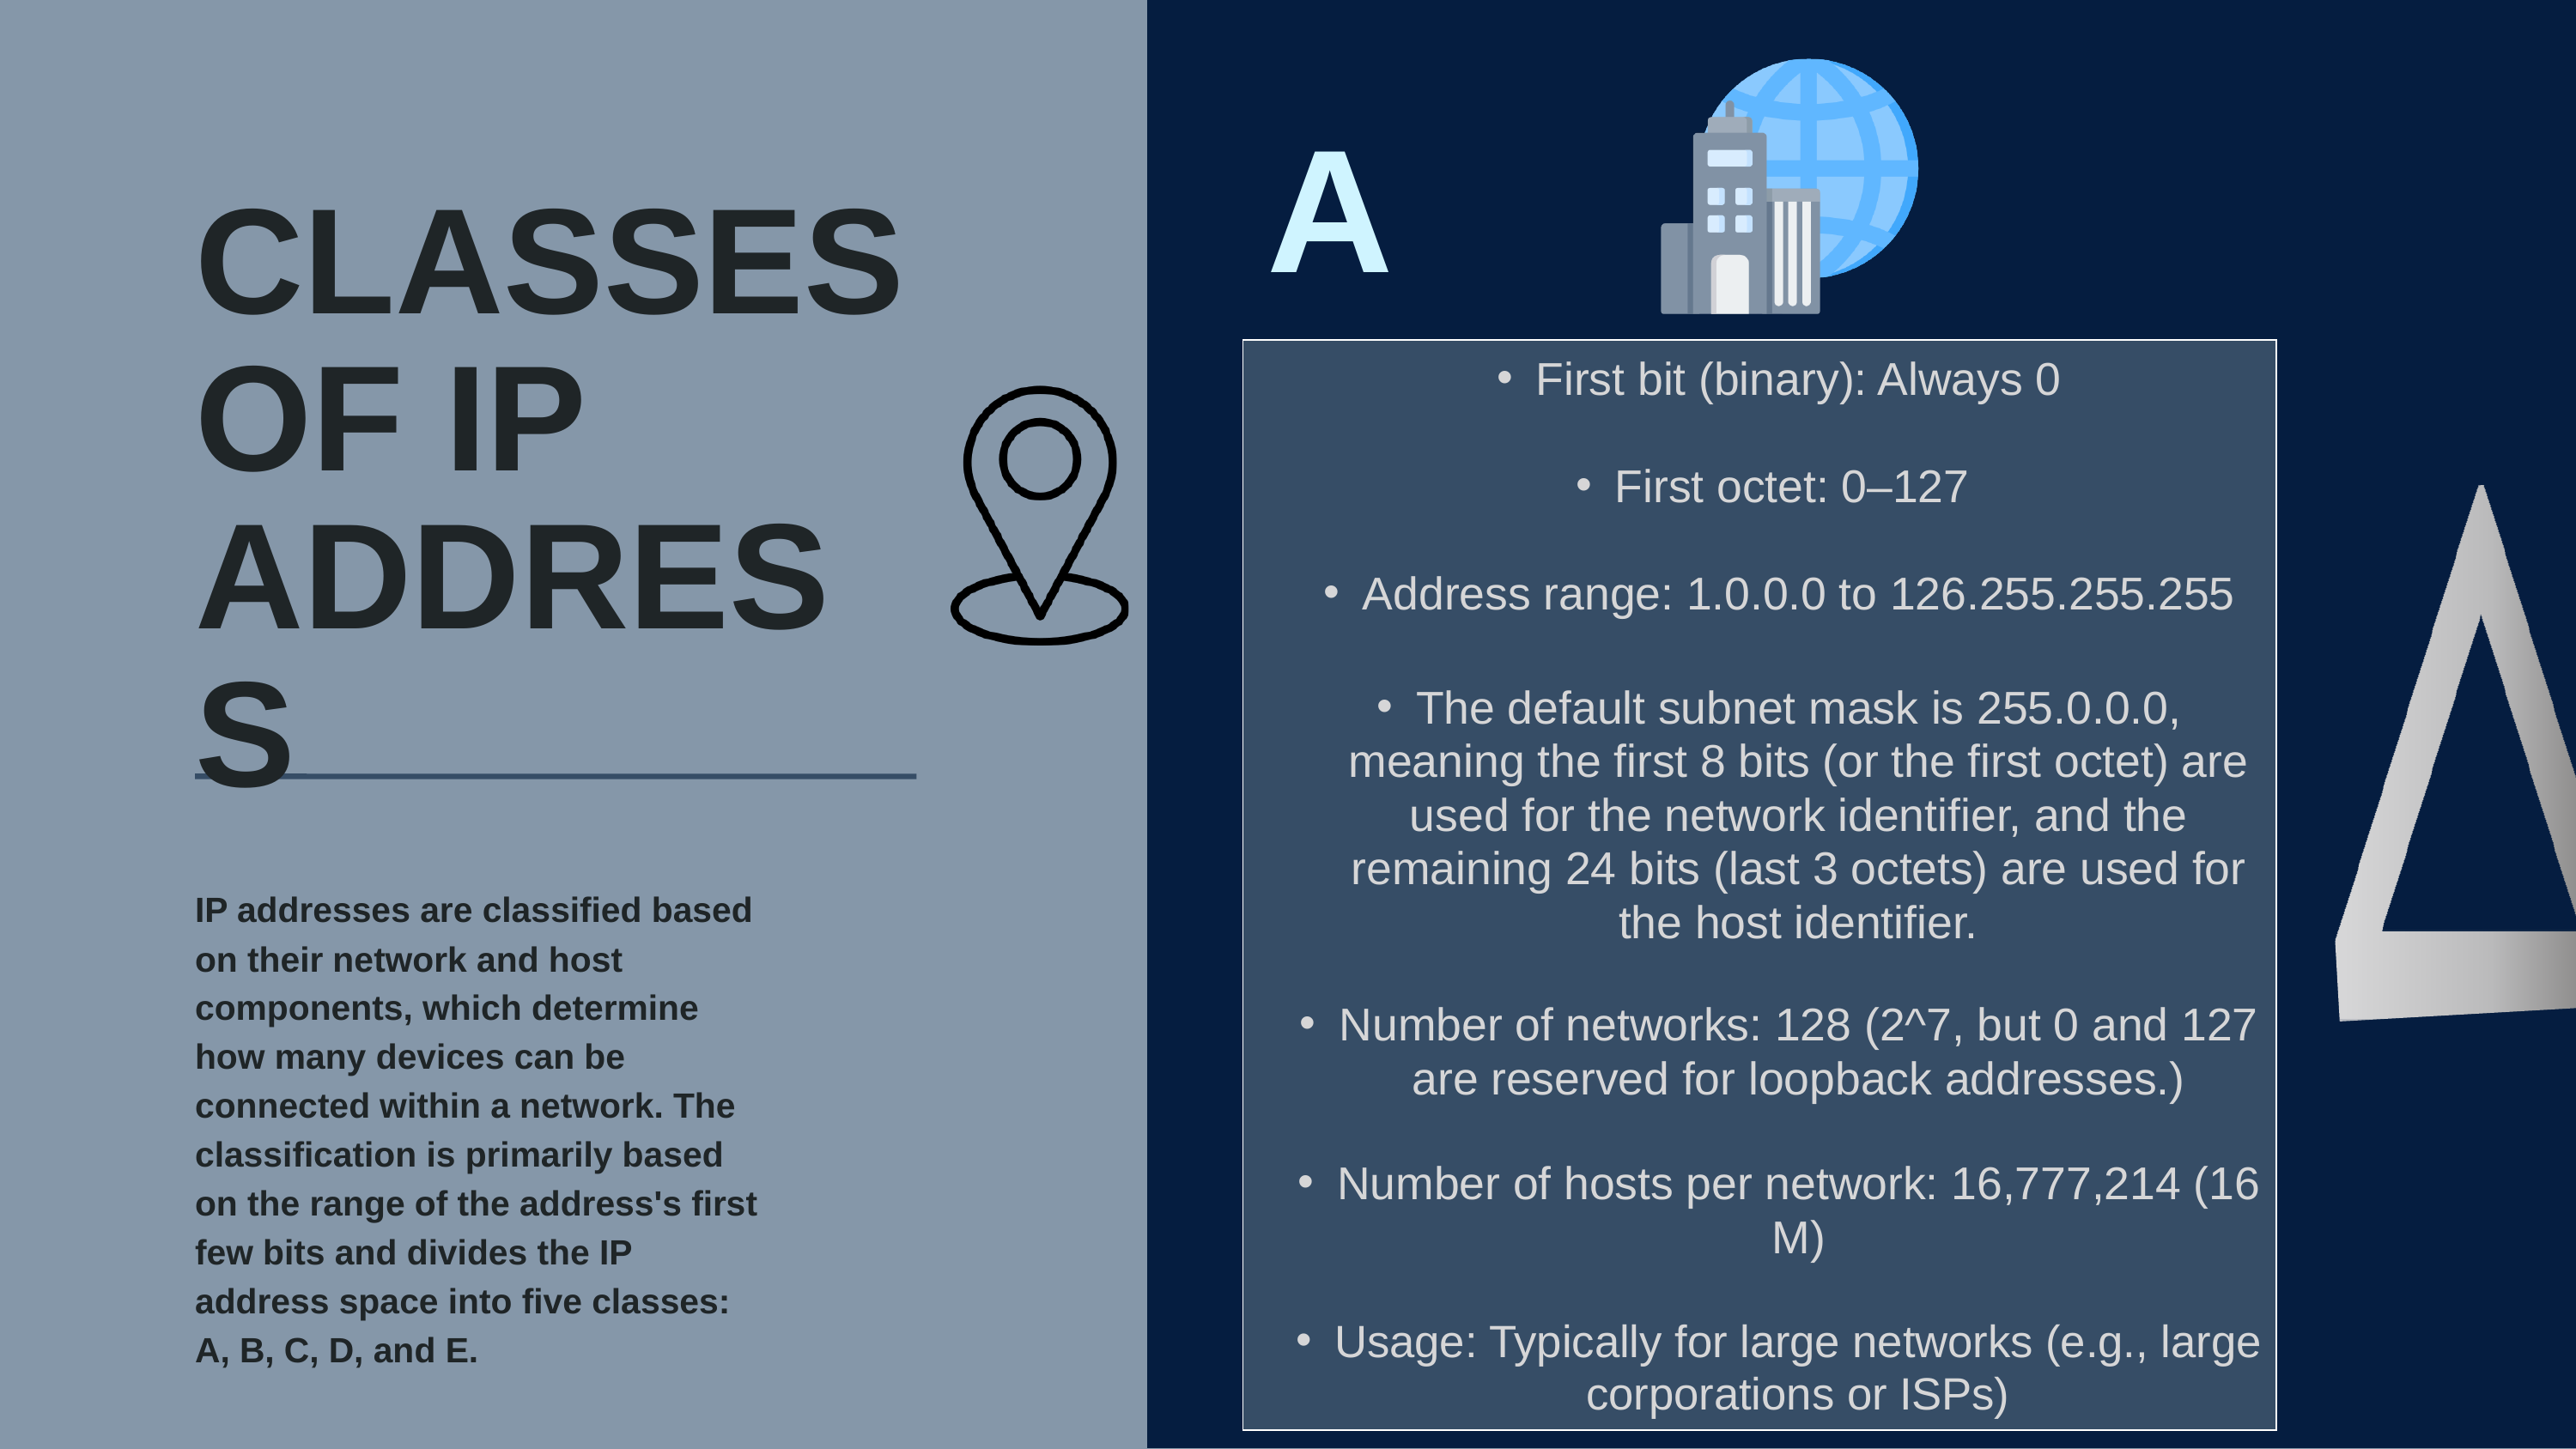

A
CLASSES OF IP ADDRESS

First bit (binary): Always 0

First octet: 0–127

Address range: 1.0.0.0 to 126.255.255.255

The default subnet mask is 255.0.0.0, meaning the first 8 bits (or the first octet) are used for the network identifier, and the remaining 24 bits (last 3 octets) are used for the host identifier.

Number of networks: 128 (2^7, but 0 and 127 are reserved for loopback addresses.)

Number of hosts per network: 16,777,214 (16 M)

Usage: Typically for large networks (e.g., large corporations or ISPs)

IP addresses are classified based on their network and host components, which determine how many devices can be connected within a network. The classification is primarily based on the range of the address's first few bits and divides the IP address space into five classes: A, B, C, D, and E.